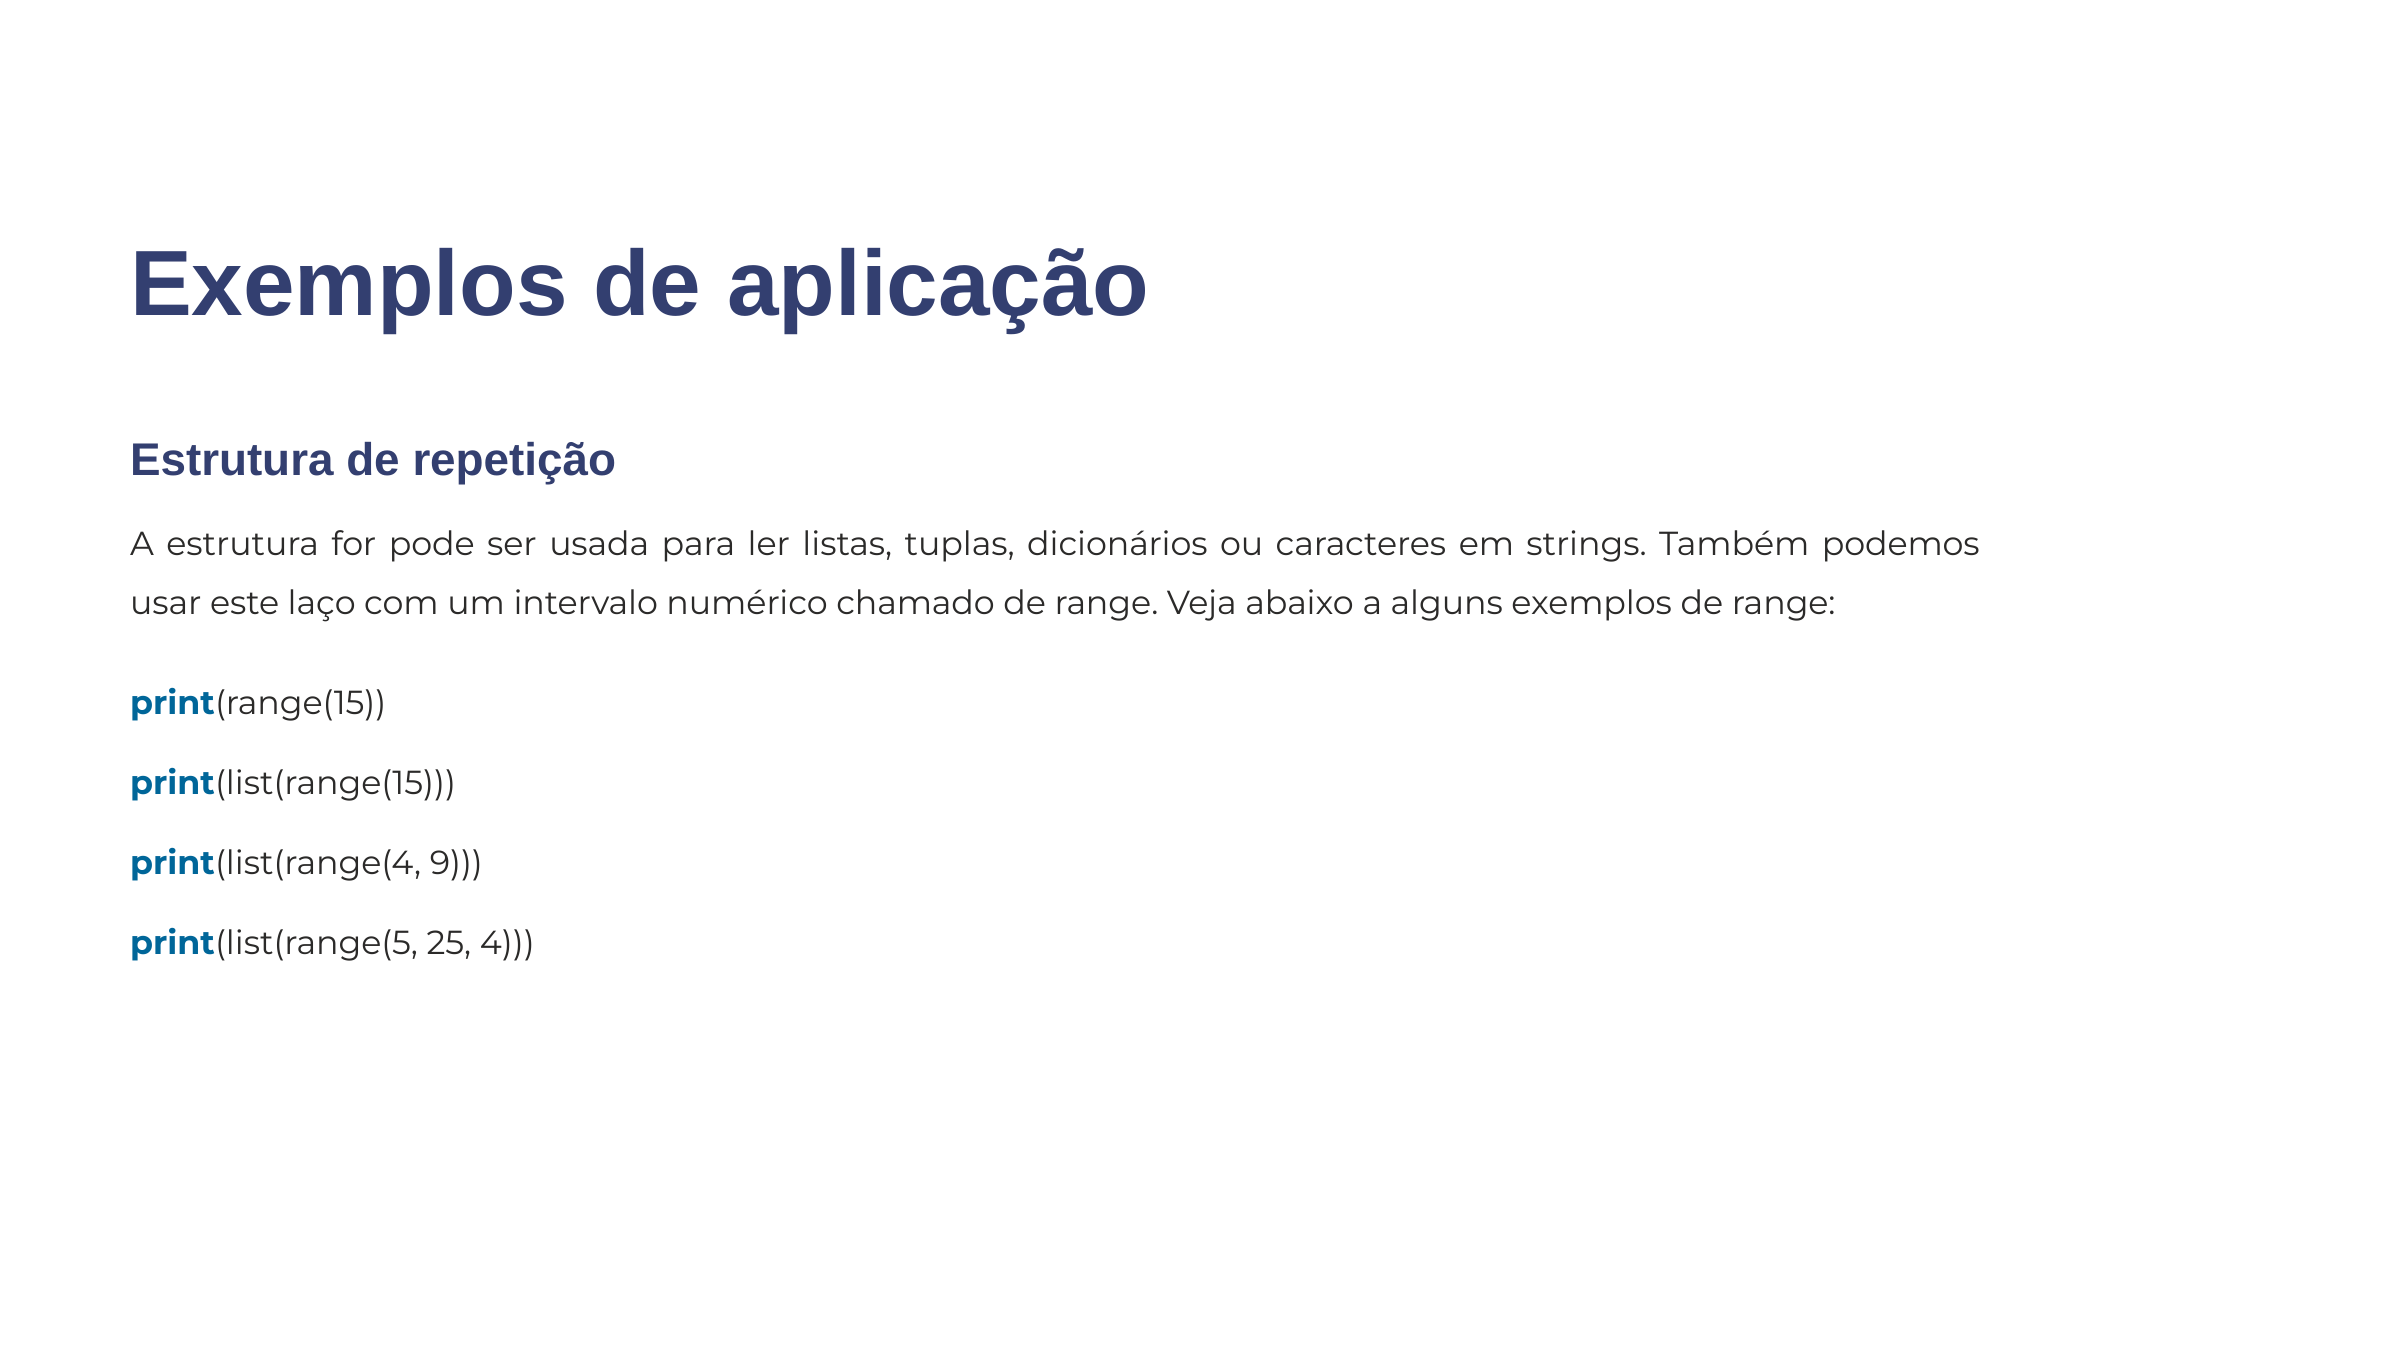

Exemplos de aplicação
Estrutura de repetição
A estrutura for pode ser usada para ler listas, tuplas, dicionários ou caracteres em strings. Também podemos usar este laço com um intervalo numérico chamado de range. Veja abaixo a alguns exemplos de range:

print(range(15))

print(list(range(15)))

print(list(range(4, 9)))

print(list(range(5, 25, 4)))